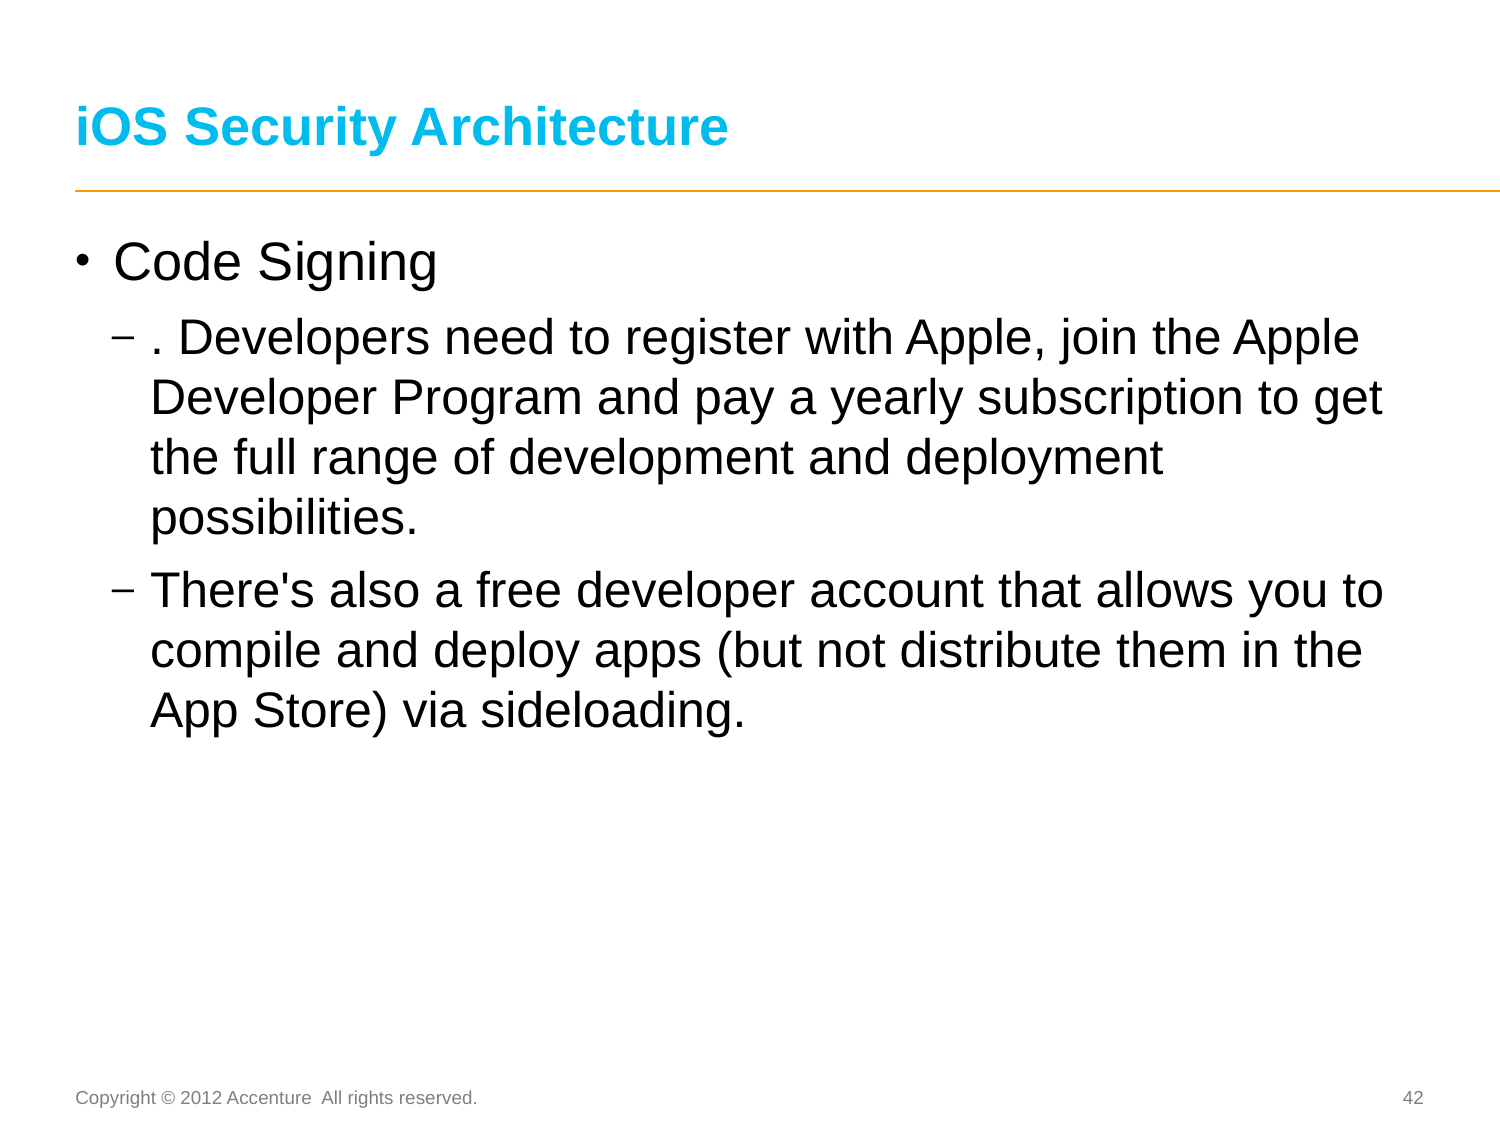

# iOS Security Architecture
Code Signing
. Developers need to register with Apple, join the Apple Developer Program and pay a yearly subscription to get the full range of development and deployment possibilities.
There's also a free developer account that allows you to compile and deploy apps (but not distribute them in the App Store) via sideloading.